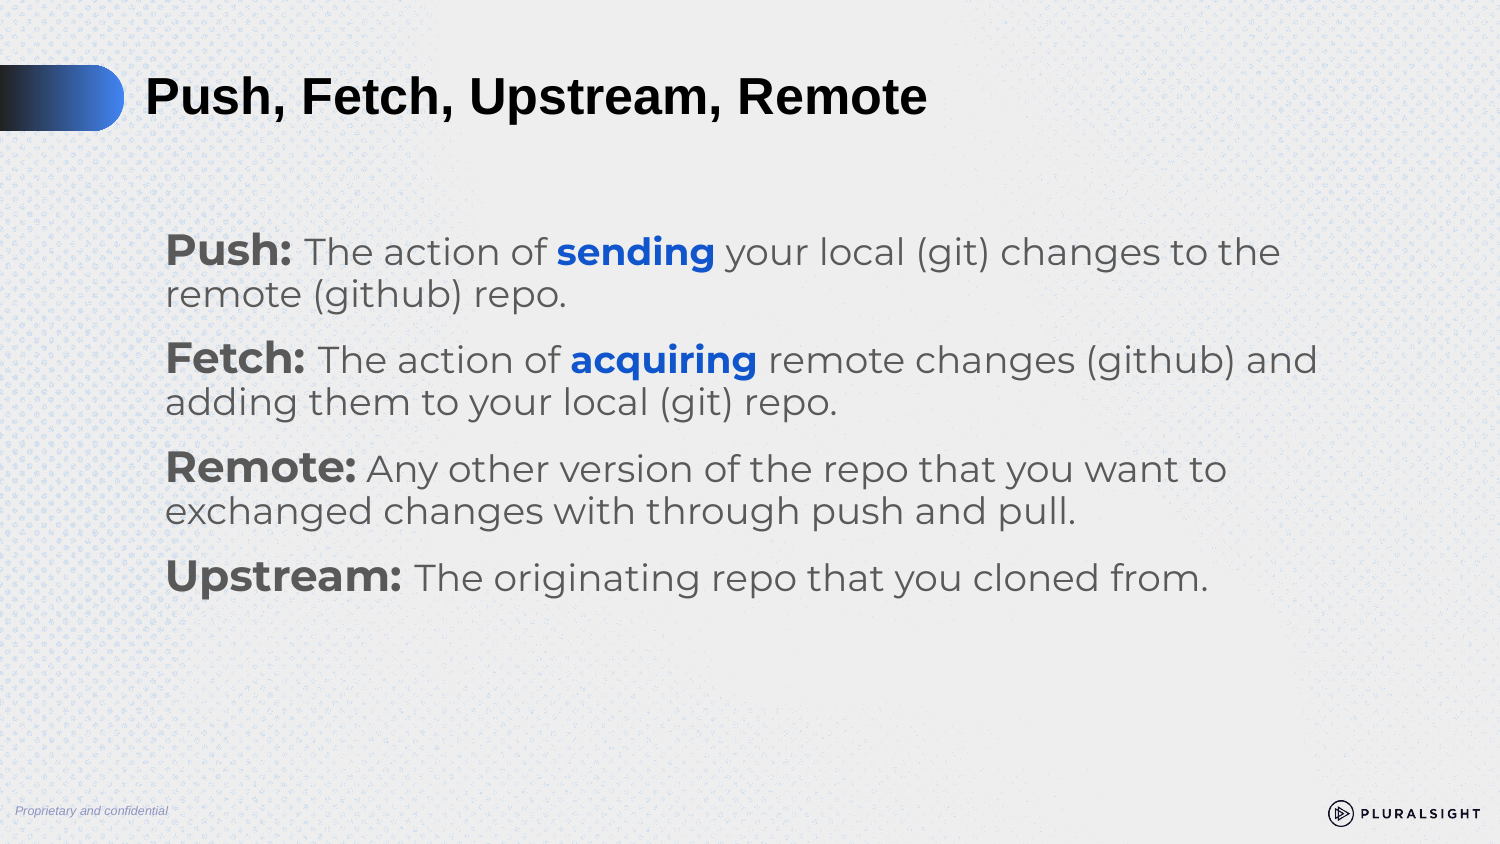

# Push, Fetch, Upstream, Remote
Push: The action of sending your local (git) changes to the remote (github) repo.
Fetch: The action of acquiring remote changes (github) and adding them to your local (git) repo.
Remote: Any other version of the repo that you want to exchanged changes with through push and pull.
Upstream: The originating repo that you cloned from.